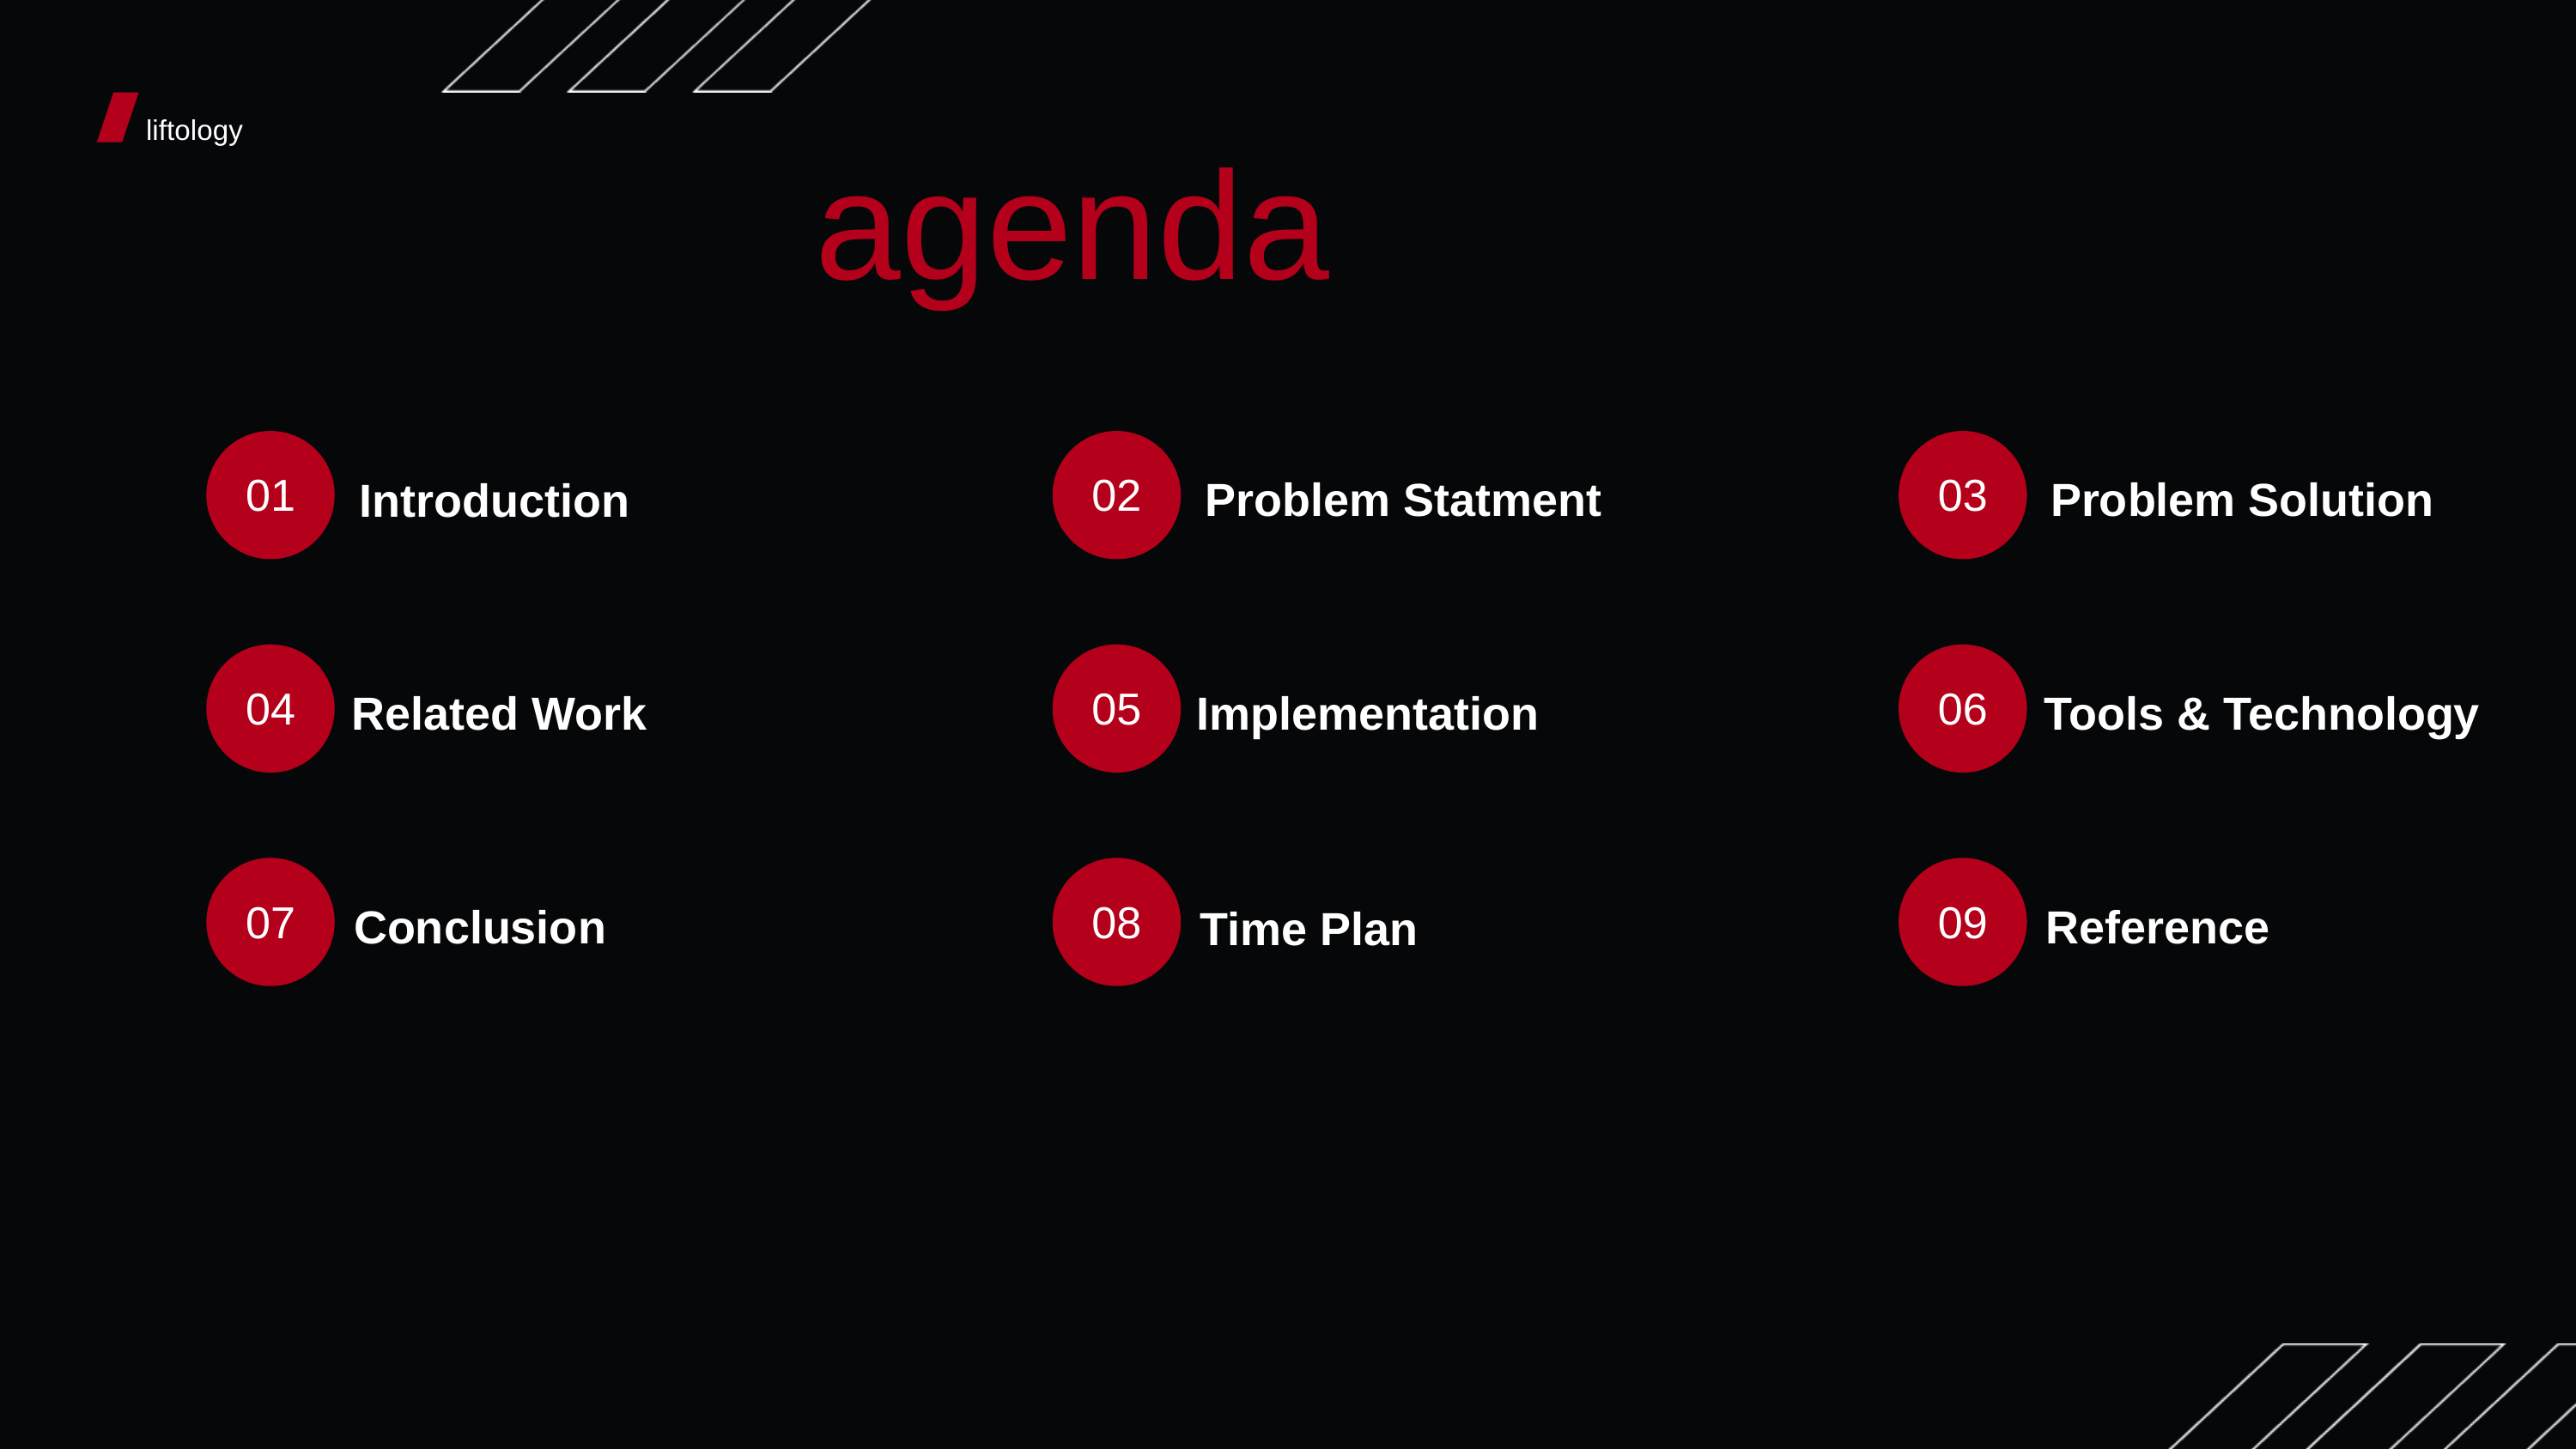

agenda
liftology

01
Introduction

02

03
Problem Statment
Problem Solution

04

05

06
Related Work
Implementation
Tools & Technology

07

08
Time Plan

09
Conclusion
Reference